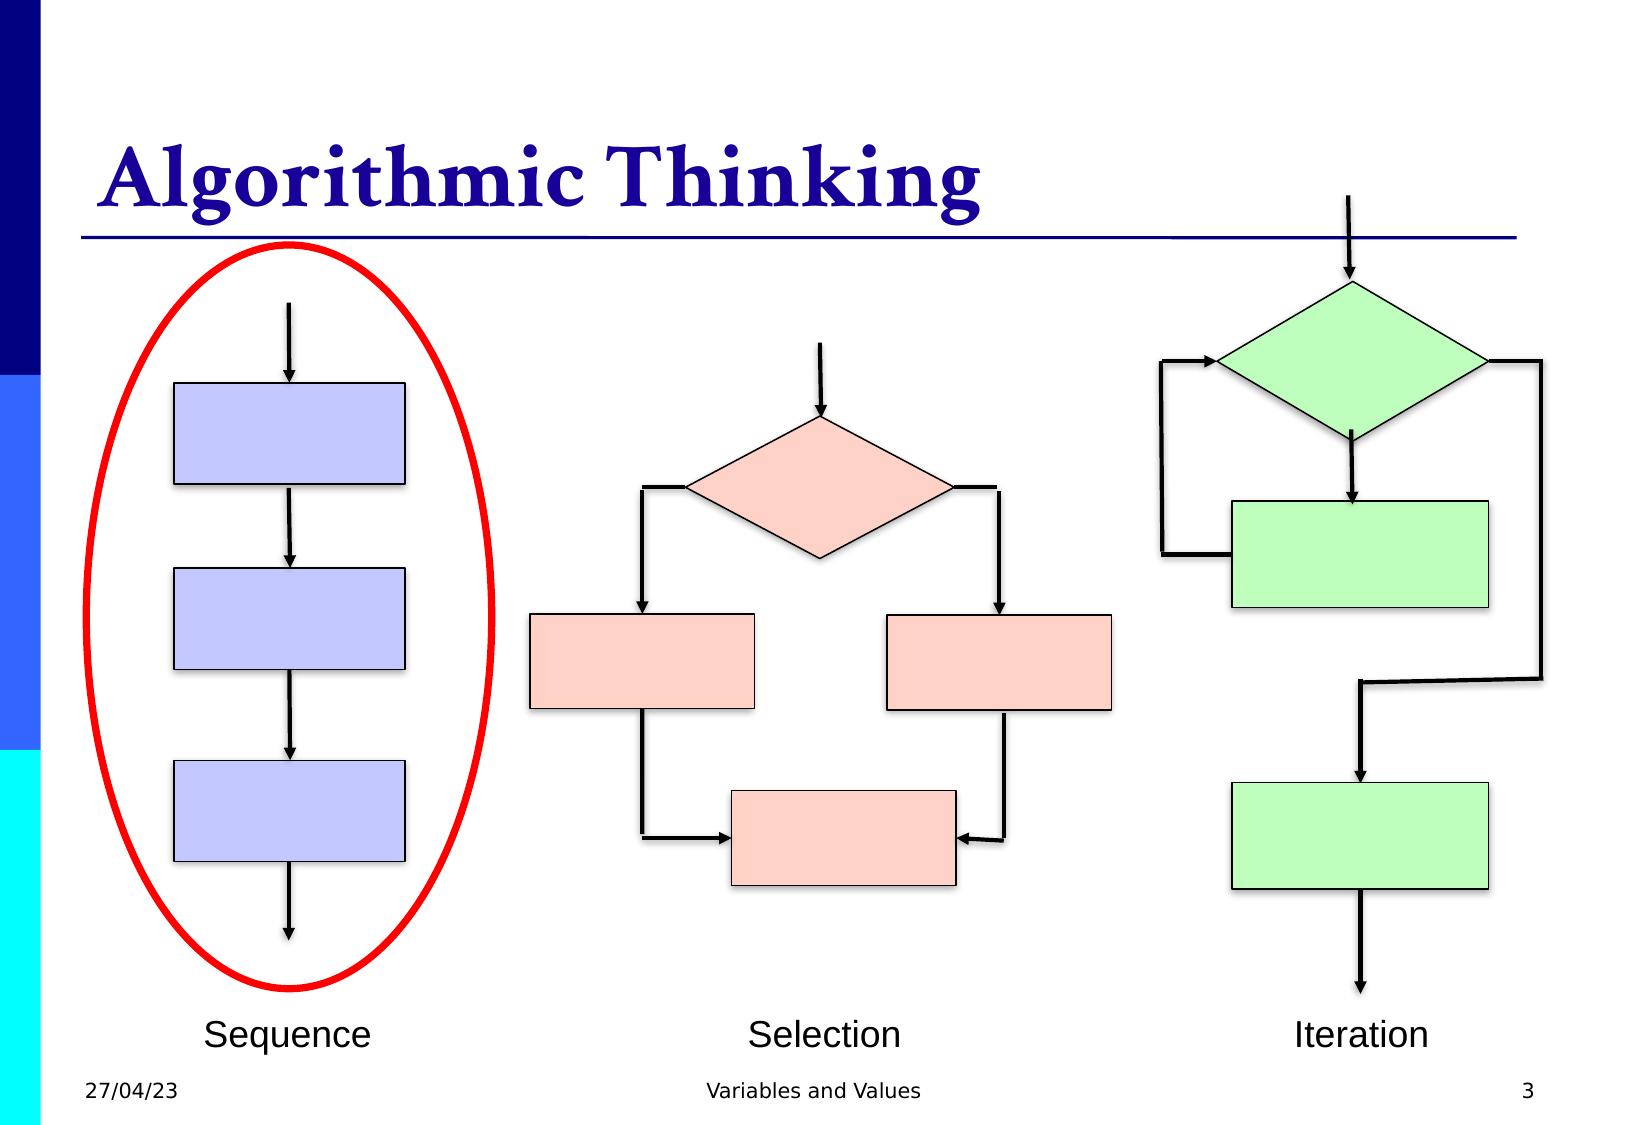

# Algorithmic Thinking

Sequence
Selection
Iteration
27/04/23
Variables and Values
3